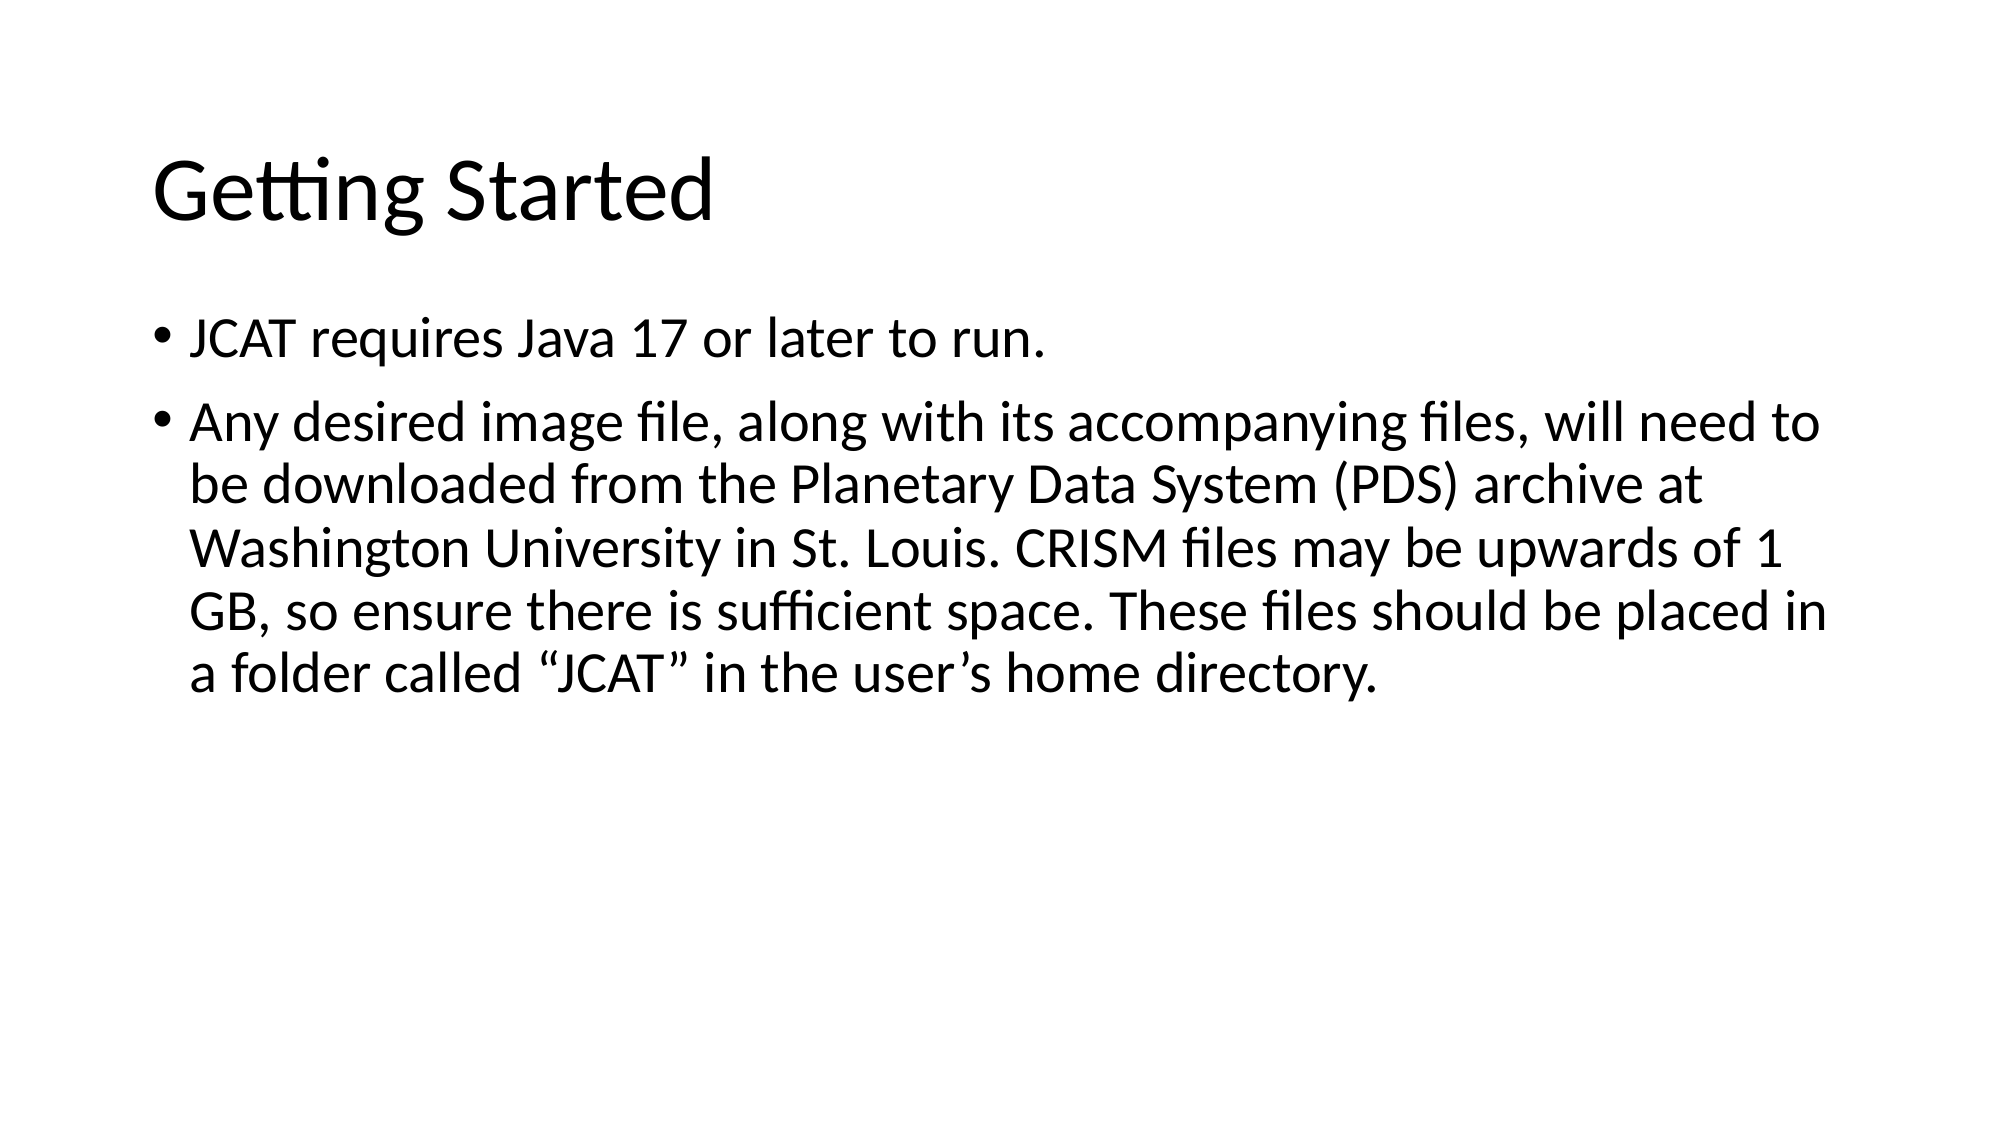

# Getting Started
JCAT requires Java 17 or later to run.
Any desired image file, along with its accompanying files, will need to be downloaded from the Planetary Data System (PDS) archive at Washington University in St. Louis. CRISM files may be upwards of 1 GB, so ensure there is sufficient space. These files should be placed in a folder called “JCAT” in the user’s home directory.